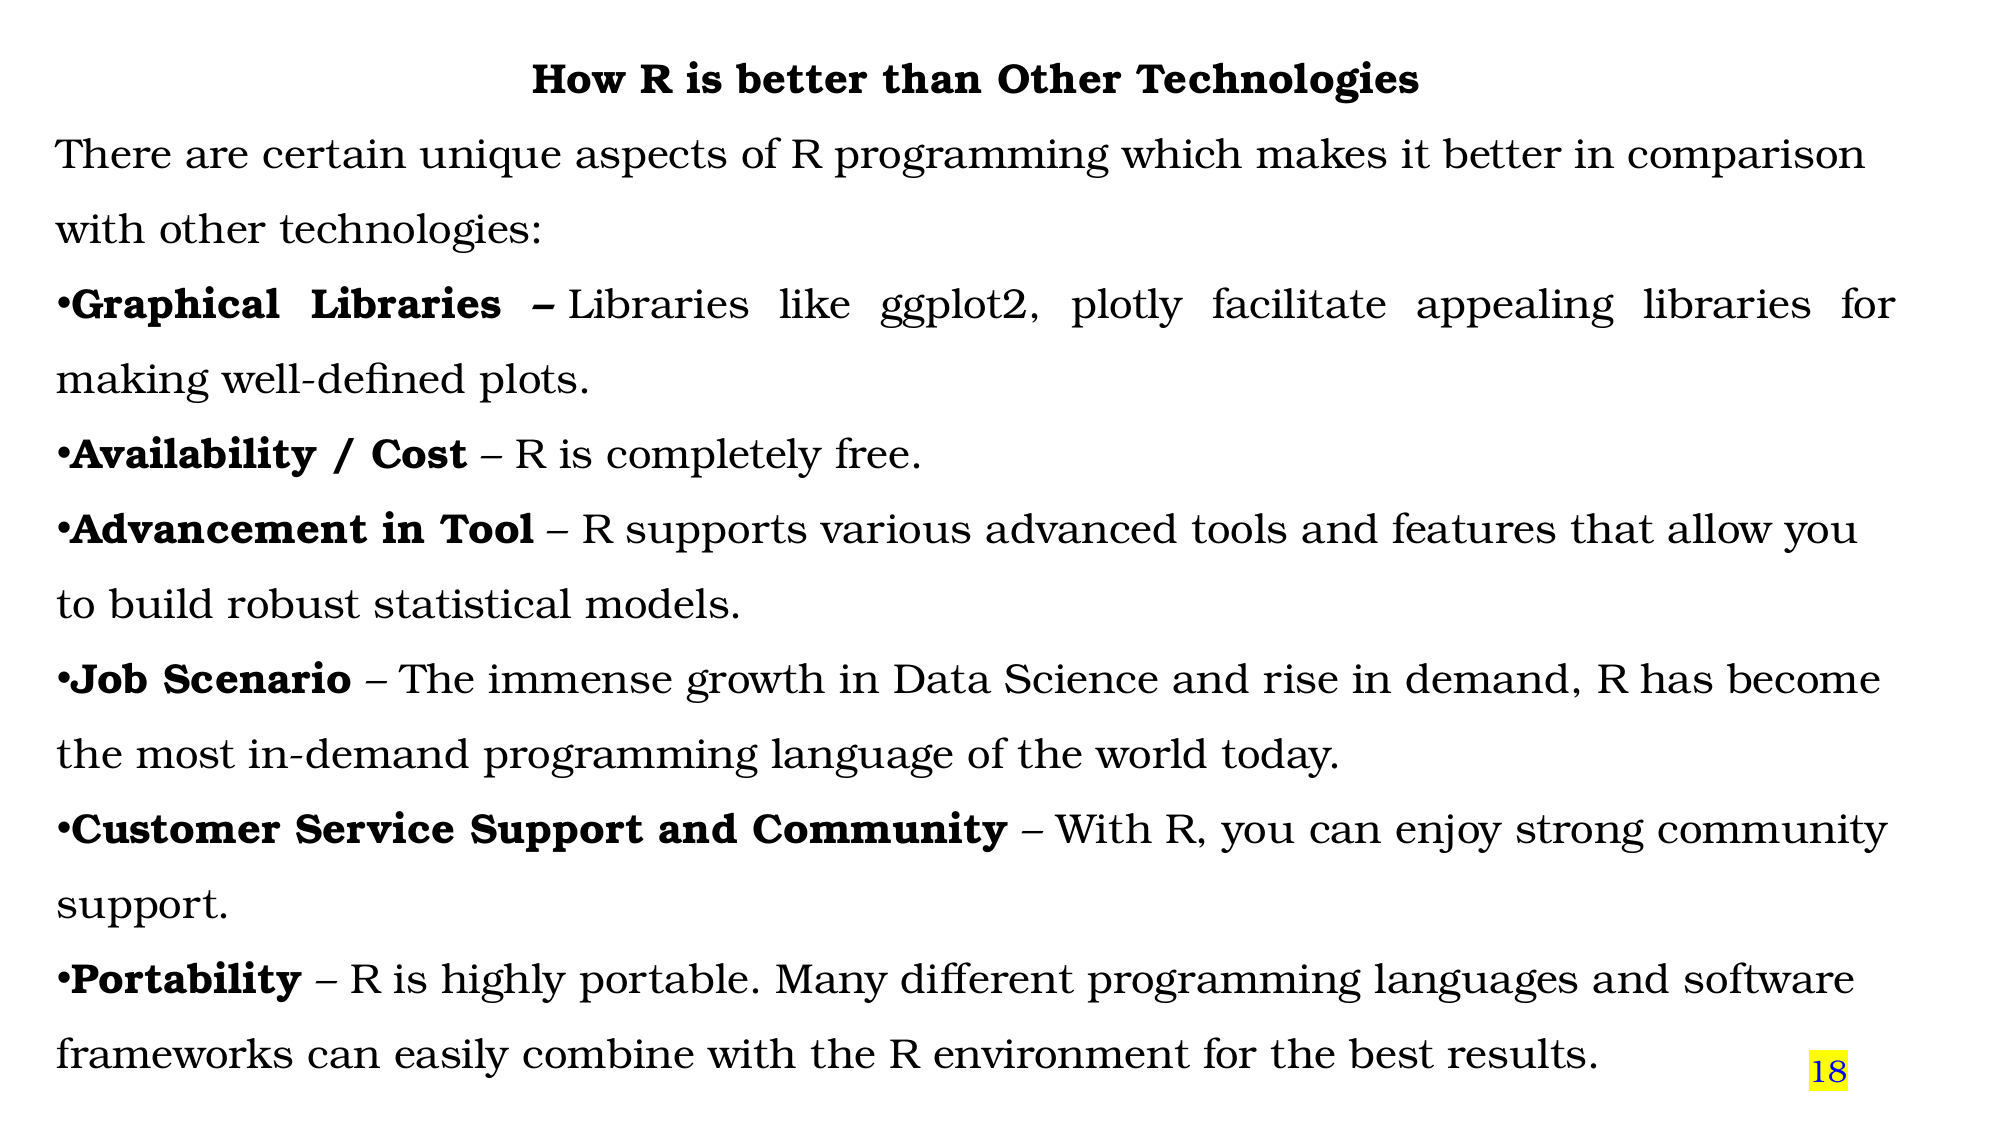

How R is better than Other Technologies
There are certain unique aspects of R programming which makes it better in comparison with other technologies:
Graphical Libraries – Libraries like ggplot2, plotly facilitate appealing libraries for making well-defined plots.
Availability / Cost – R is completely free.
Advancement in Tool – R supports various advanced tools and features that allow you to build robust statistical models.
Job Scenario – The immense growth in Data Science and rise in demand, R has become the most in-demand programming language of the world today.
Customer Service Support and Community – With R, you can enjoy strong community support.
Portability – R is highly portable. Many different programming languages and software frameworks can easily combine with the R environment for the best results.
18